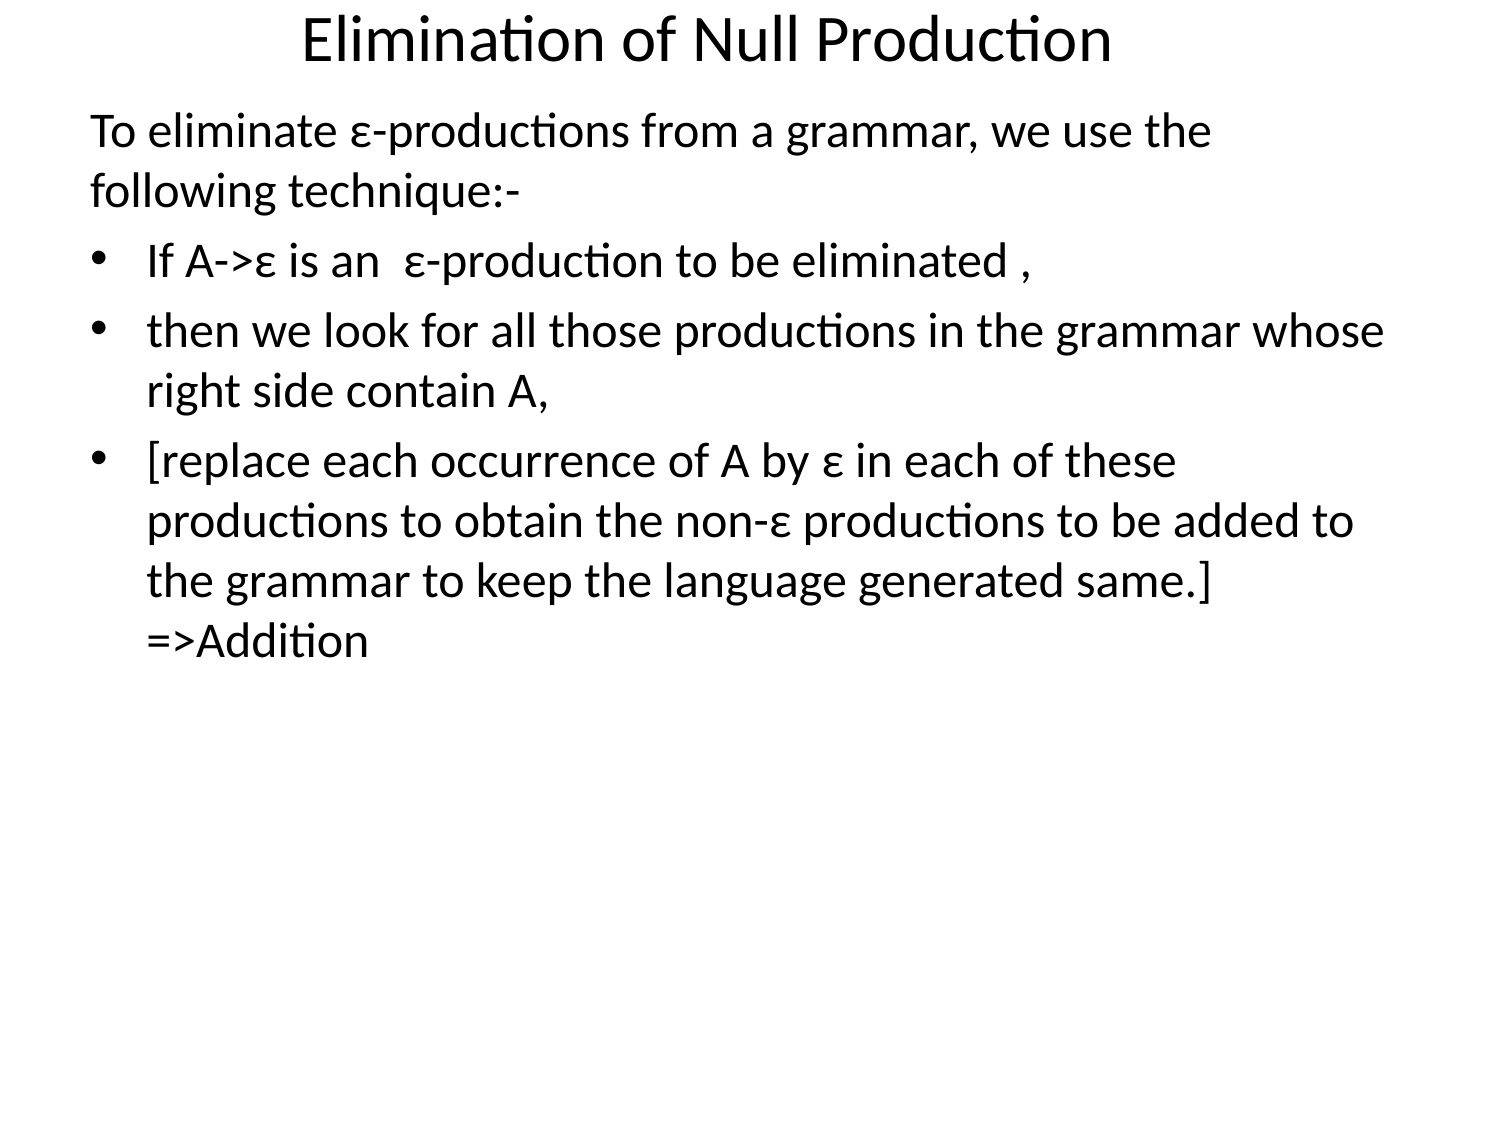

# Elimination of Null Production
To eliminate ε-productions from a grammar, we use the following technique:-
If A->ε is an  ε-production to be eliminated ,
then we look for all those productions in the grammar whose right side contain A,
[replace each occurrence of A by ε in each of these productions to obtain the non-ε productions to be added to the grammar to keep the language generated same.]   =>Addition